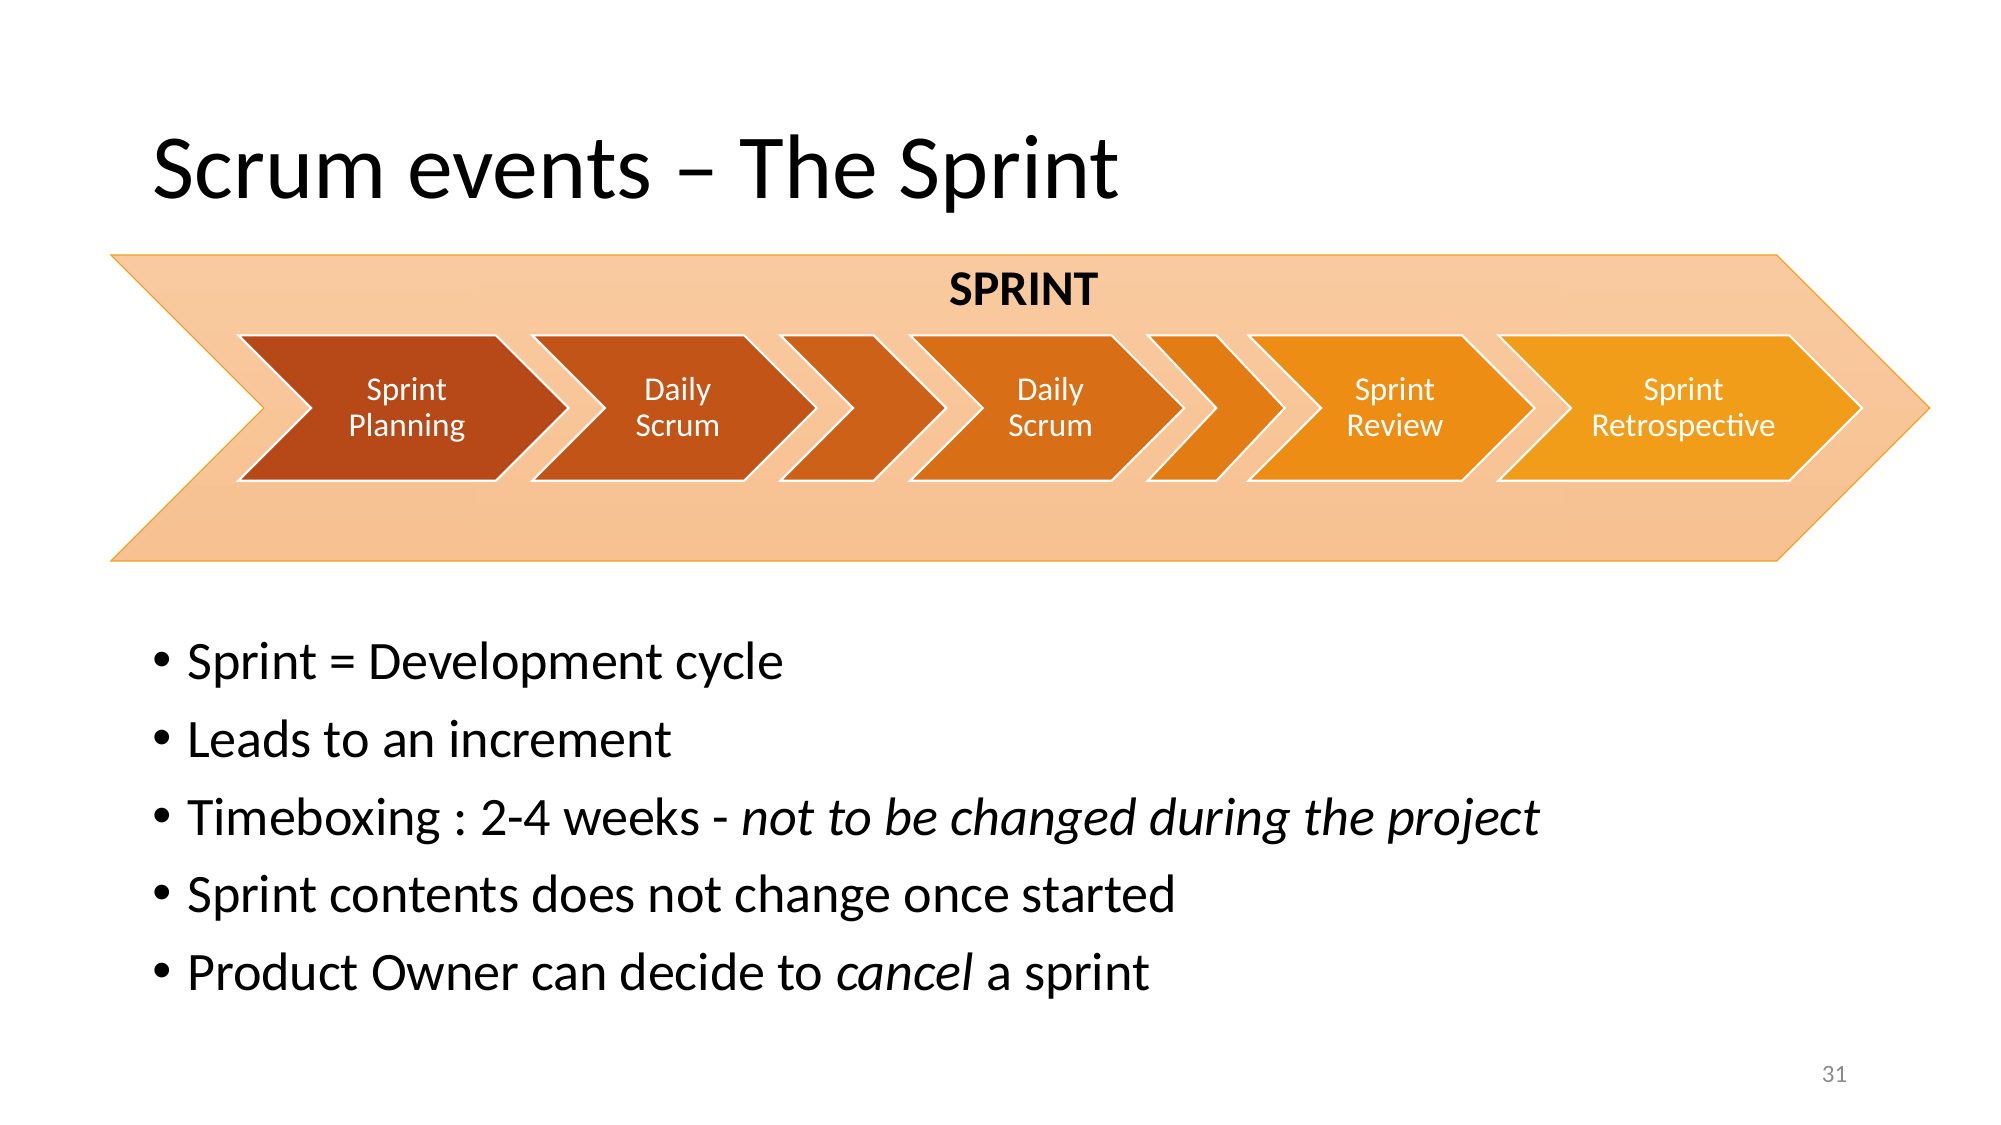

# Scrum events – The Sprint
Sprint Planning
Daily Scrum

Daily Scrum

Sprint Review
Sprint Retrospective

SPRINT
Sprint = Development cycle
Leads to an increment
Timeboxing : 2-4 weeks - not to be changed during the project
Sprint contents does not change once started
Product Owner can decide to cancel a sprint
31